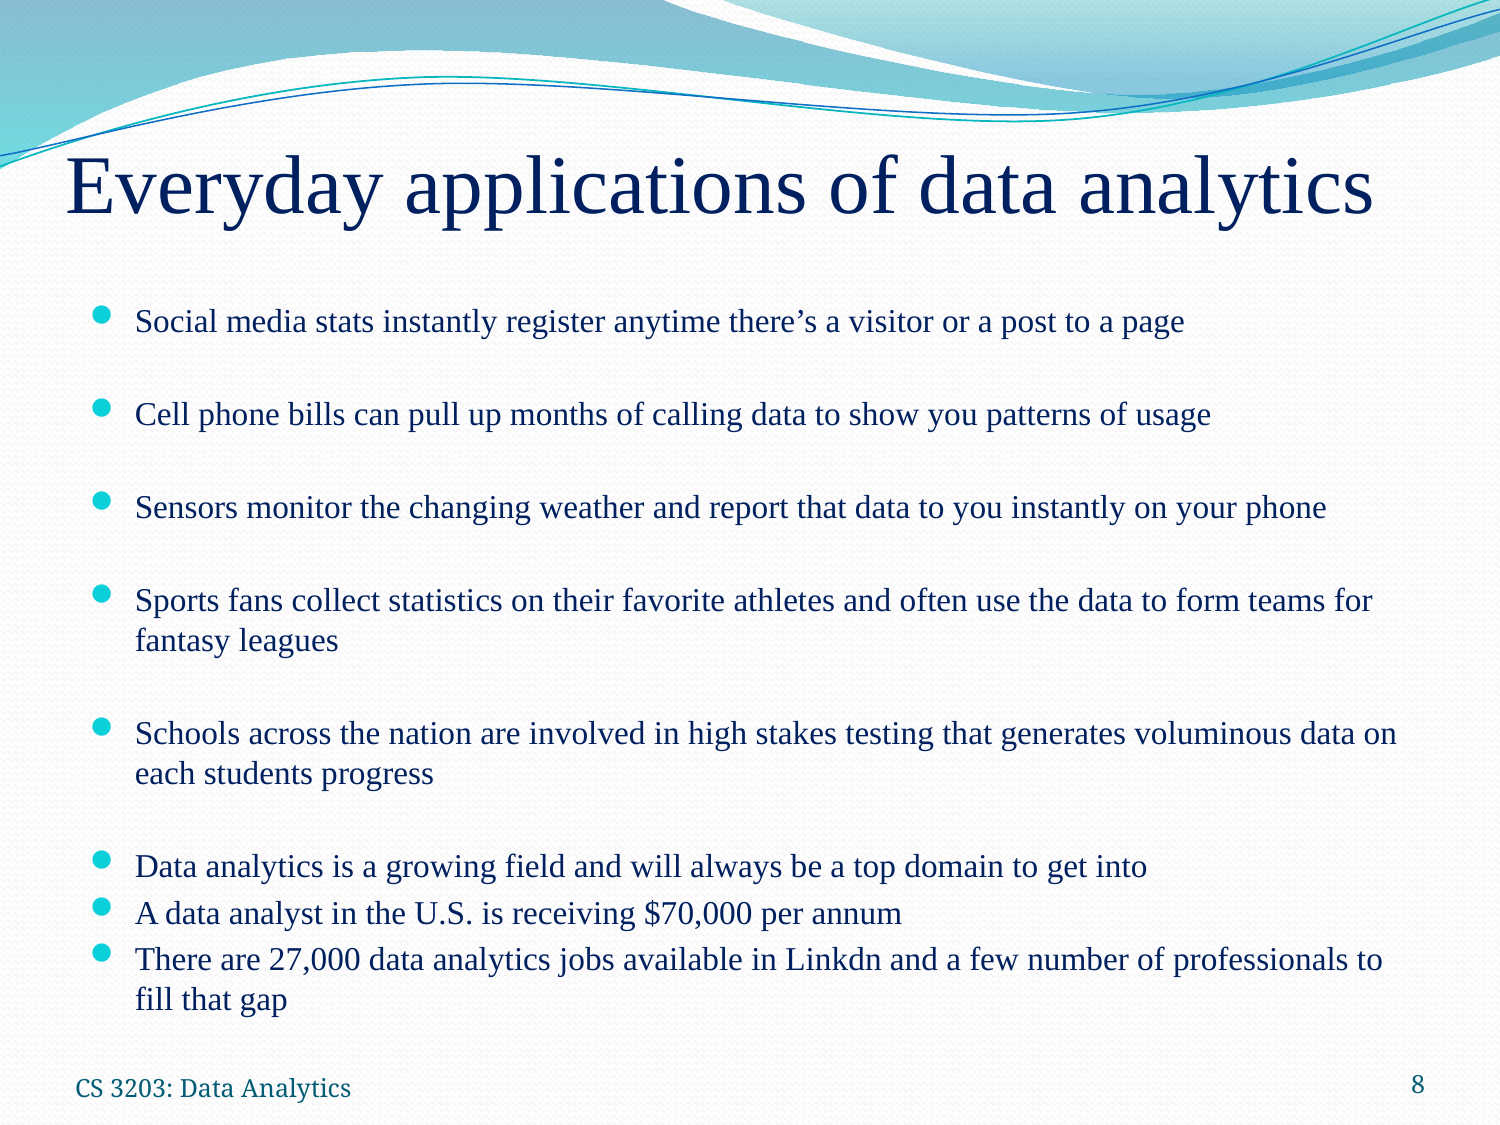

# Everyday applications of data analytics

Social media stats instantly register anytime there’s a visitor or a post to a page

Cell phone bills can pull up months of calling data to show you patterns of usage

Sensors monitor the changing weather and report that data to you instantly on your phone

Sports fans collect statistics on their favorite athletes and often use the data to form teams for fantasy leagues

Schools across the nation are involved in high stakes testing that generates voluminous data on each students progress

Data analytics is a growing field and will always be a top domain to get into
A data analyst in the U.S. is receiving $70,000 per annum
There are 27,000 data analytics jobs available in Linkdn and a few number of professionals to fill that gap
CS 3203: Data Analytics
8